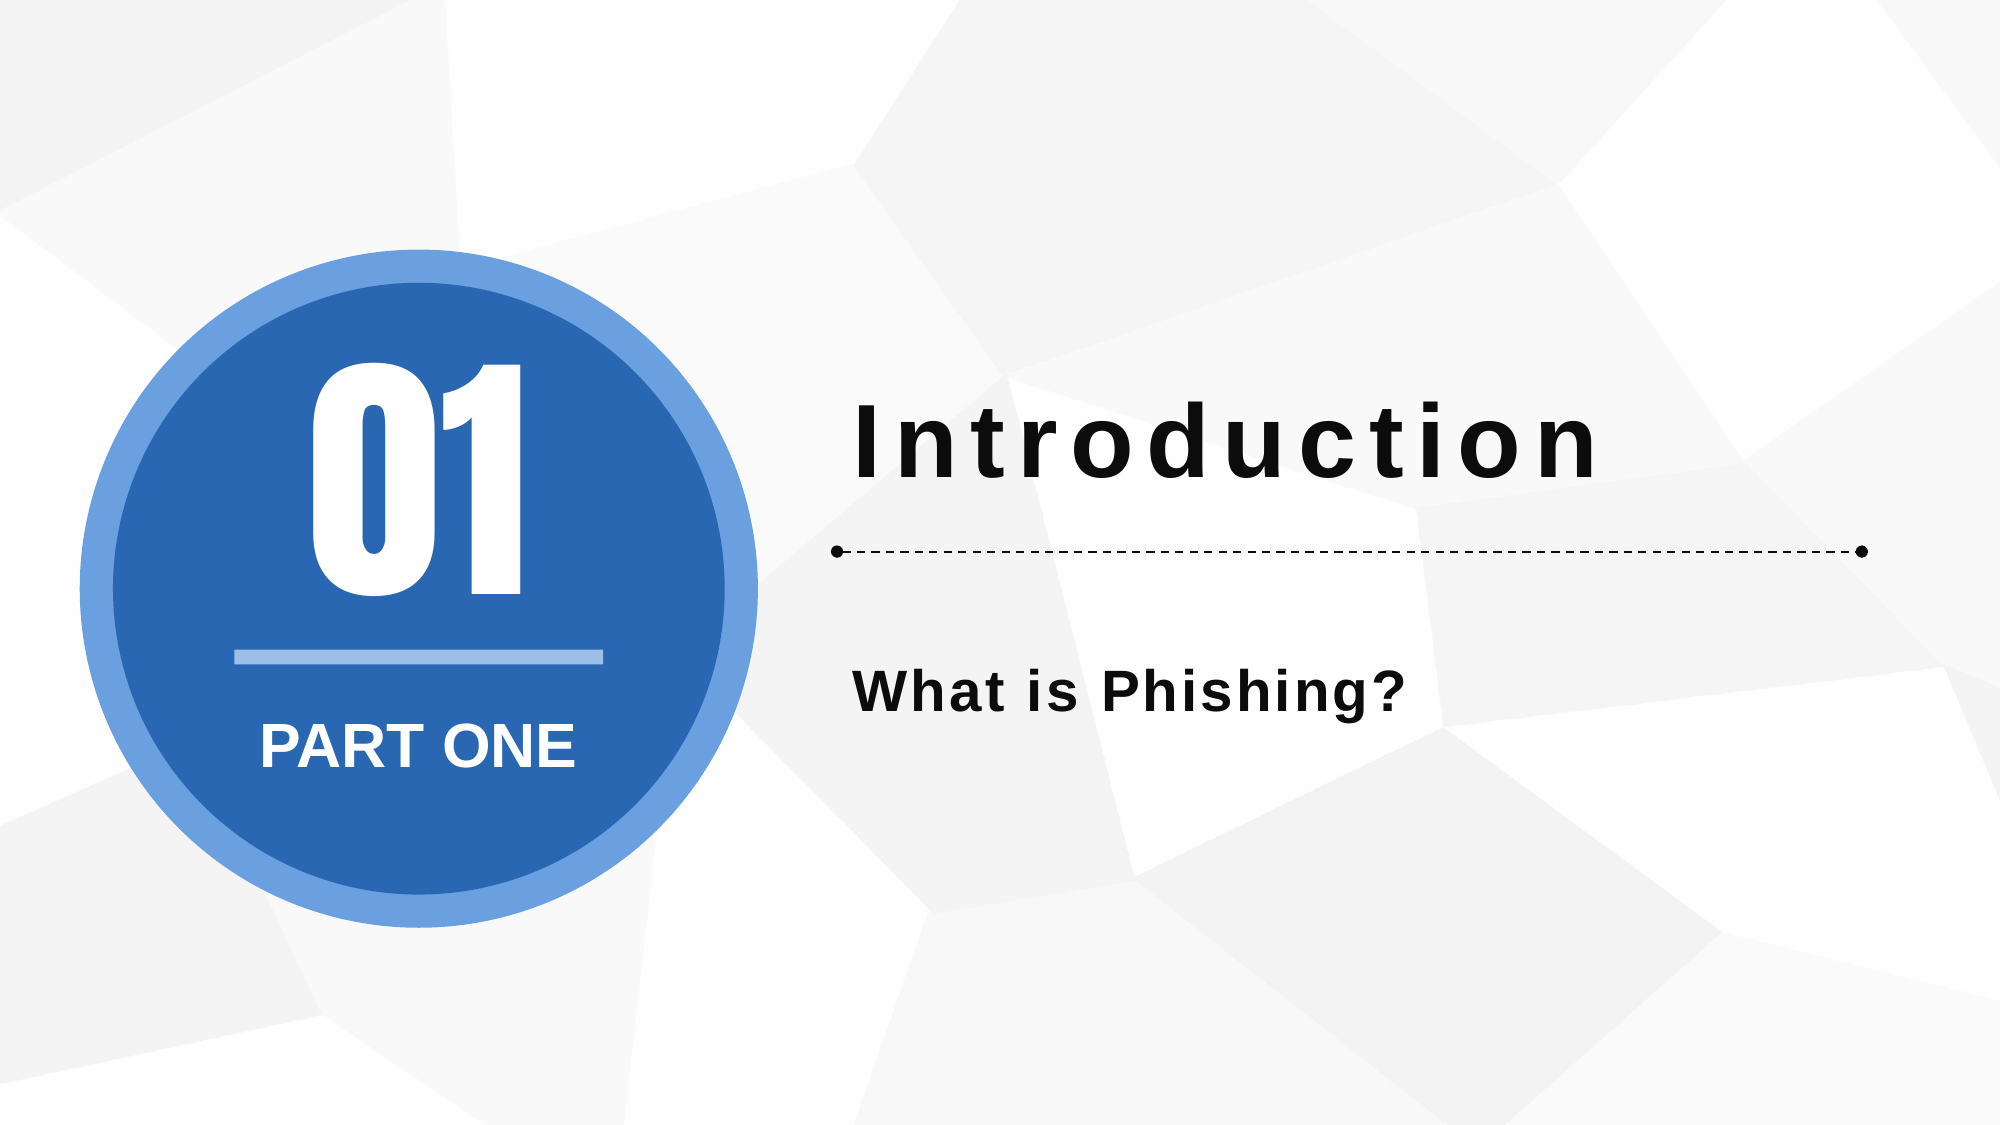

01
Introduction
What is Phishing?
PART ONE